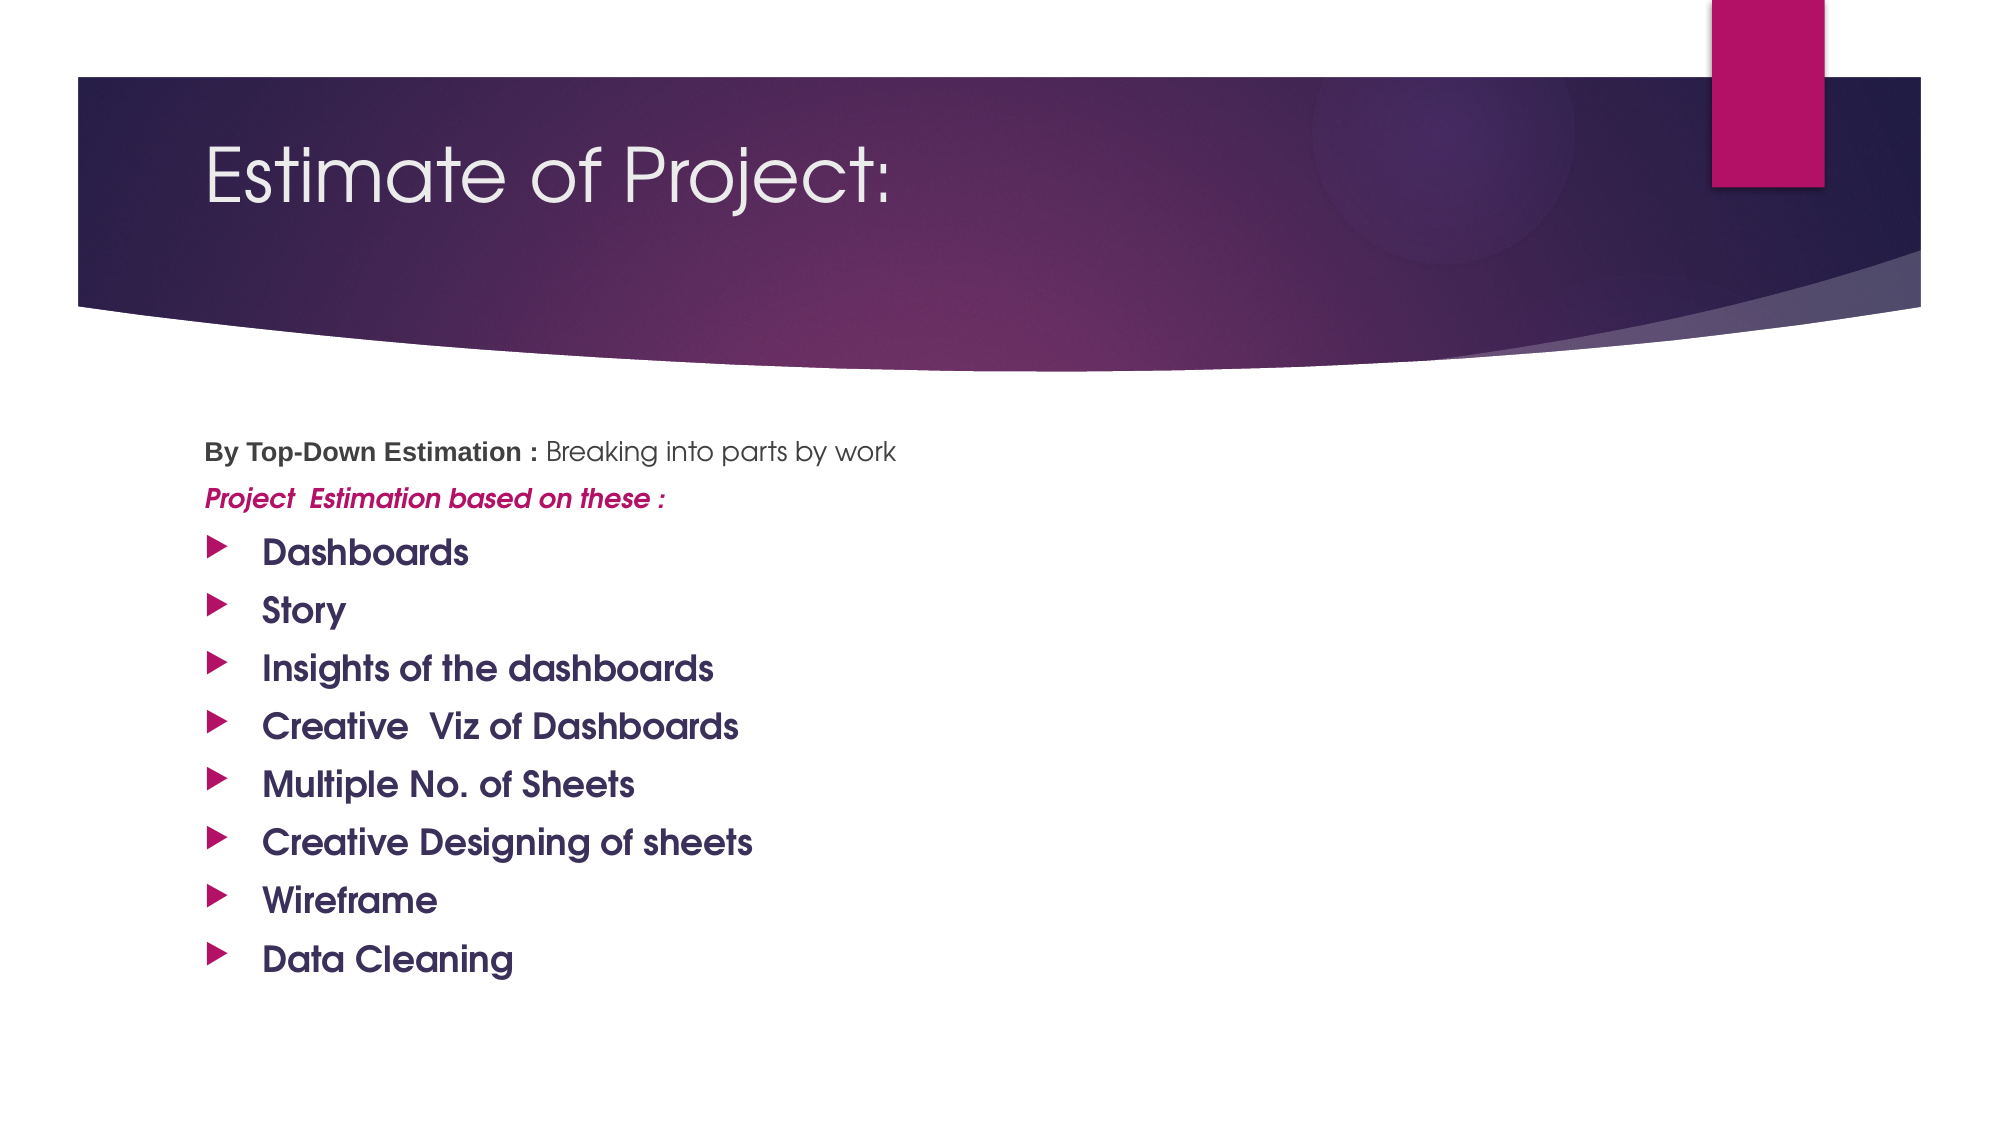

# Estimate of Project:
By Top-Down Estimation : Breaking into parts by work
Project  Estimation based on these :
Dashboards
Story
Insights of the dashboards
Creative  Viz of Dashboards
Multiple No. of Sheets
Creative Designing of sheets
Wireframe
Data Cleaning